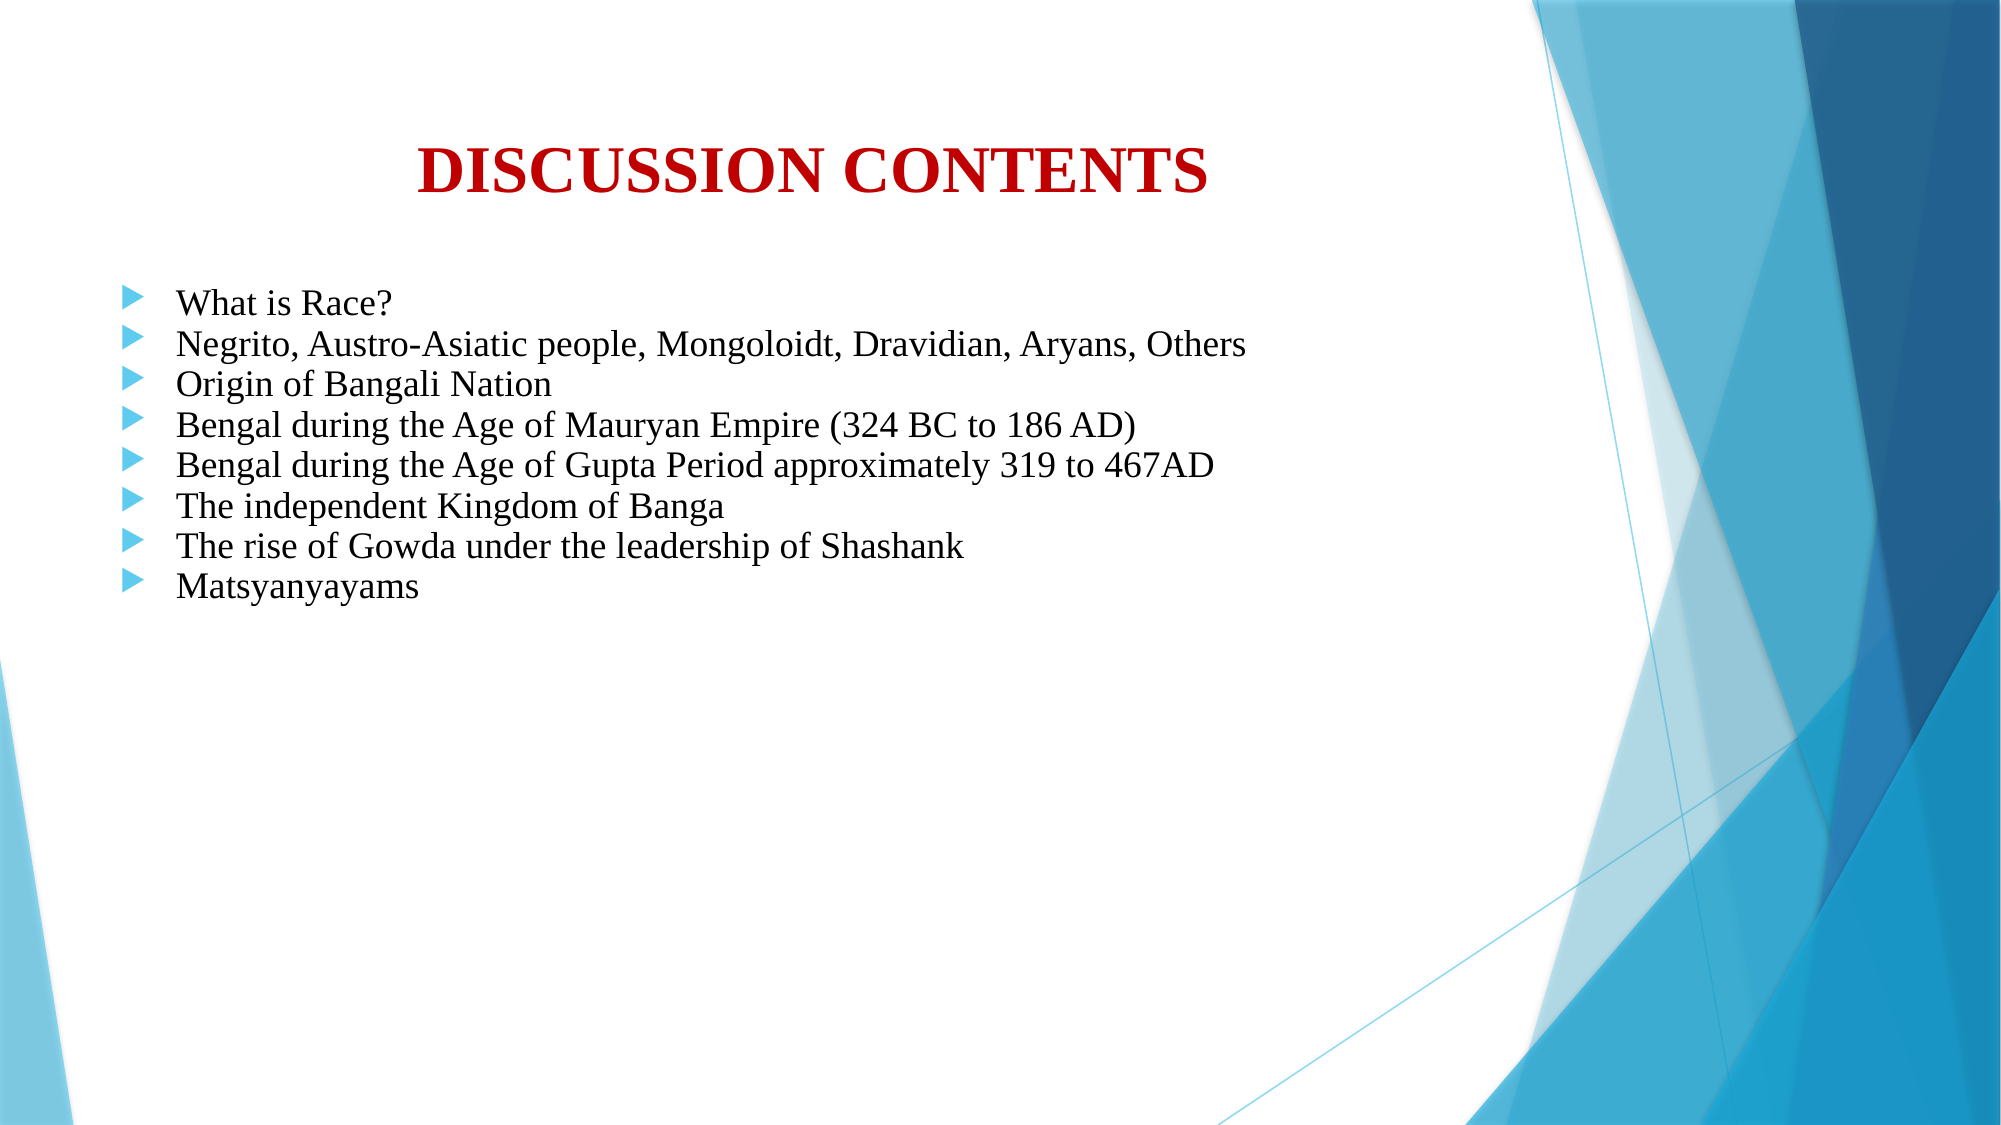

# DISCUSSION CONTENTS
What is Race?
Negrito, Austro-Asiatic people, Mongoloidt, Dravidian, Aryans, Others
Origin of Bangali Nation
Bengal during the Age of Mauryan Empire (324 BC to 186 AD)
Bengal during the Age of Gupta Period approximately 319 to 467AD
The independent Kingdom of Banga
The rise of Gowda under the leadership of Shashank
Matsyanyayams